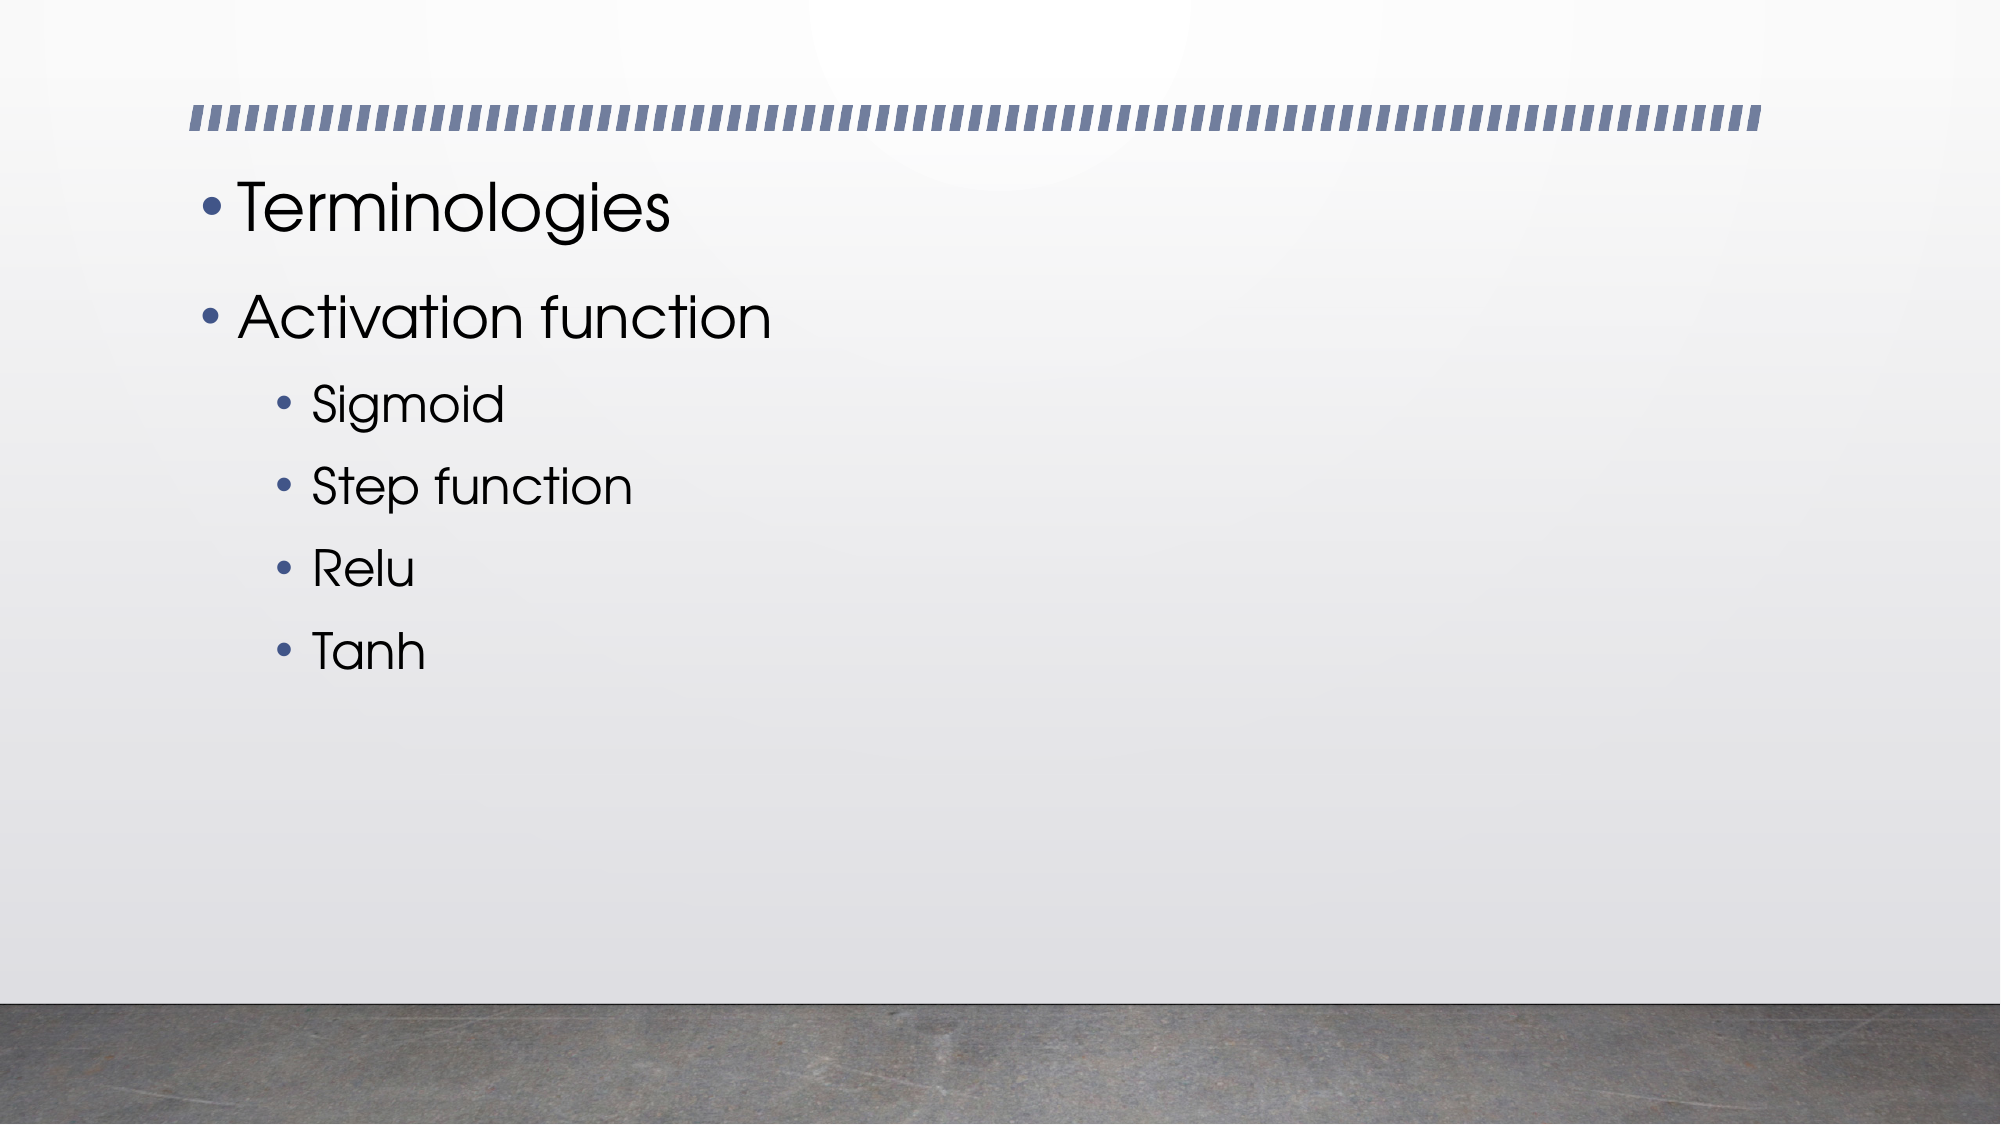

Terminologies
Activation function
Sigmoid
Step function
Relu
Tanh